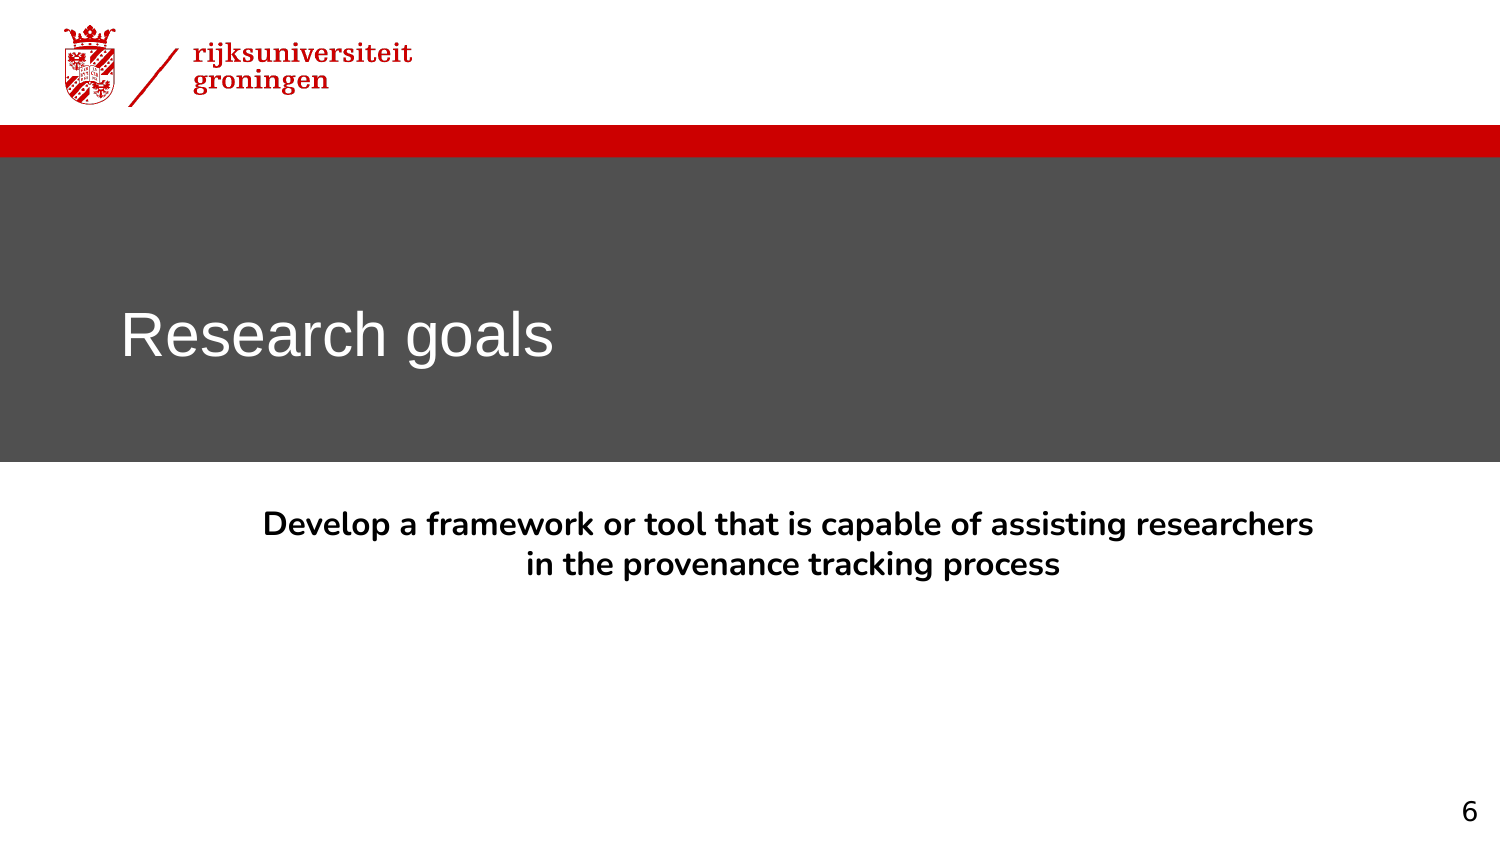

# Research goals
Develop a framework or tool that is capable of assisting researchers
in the provenance tracking process
6